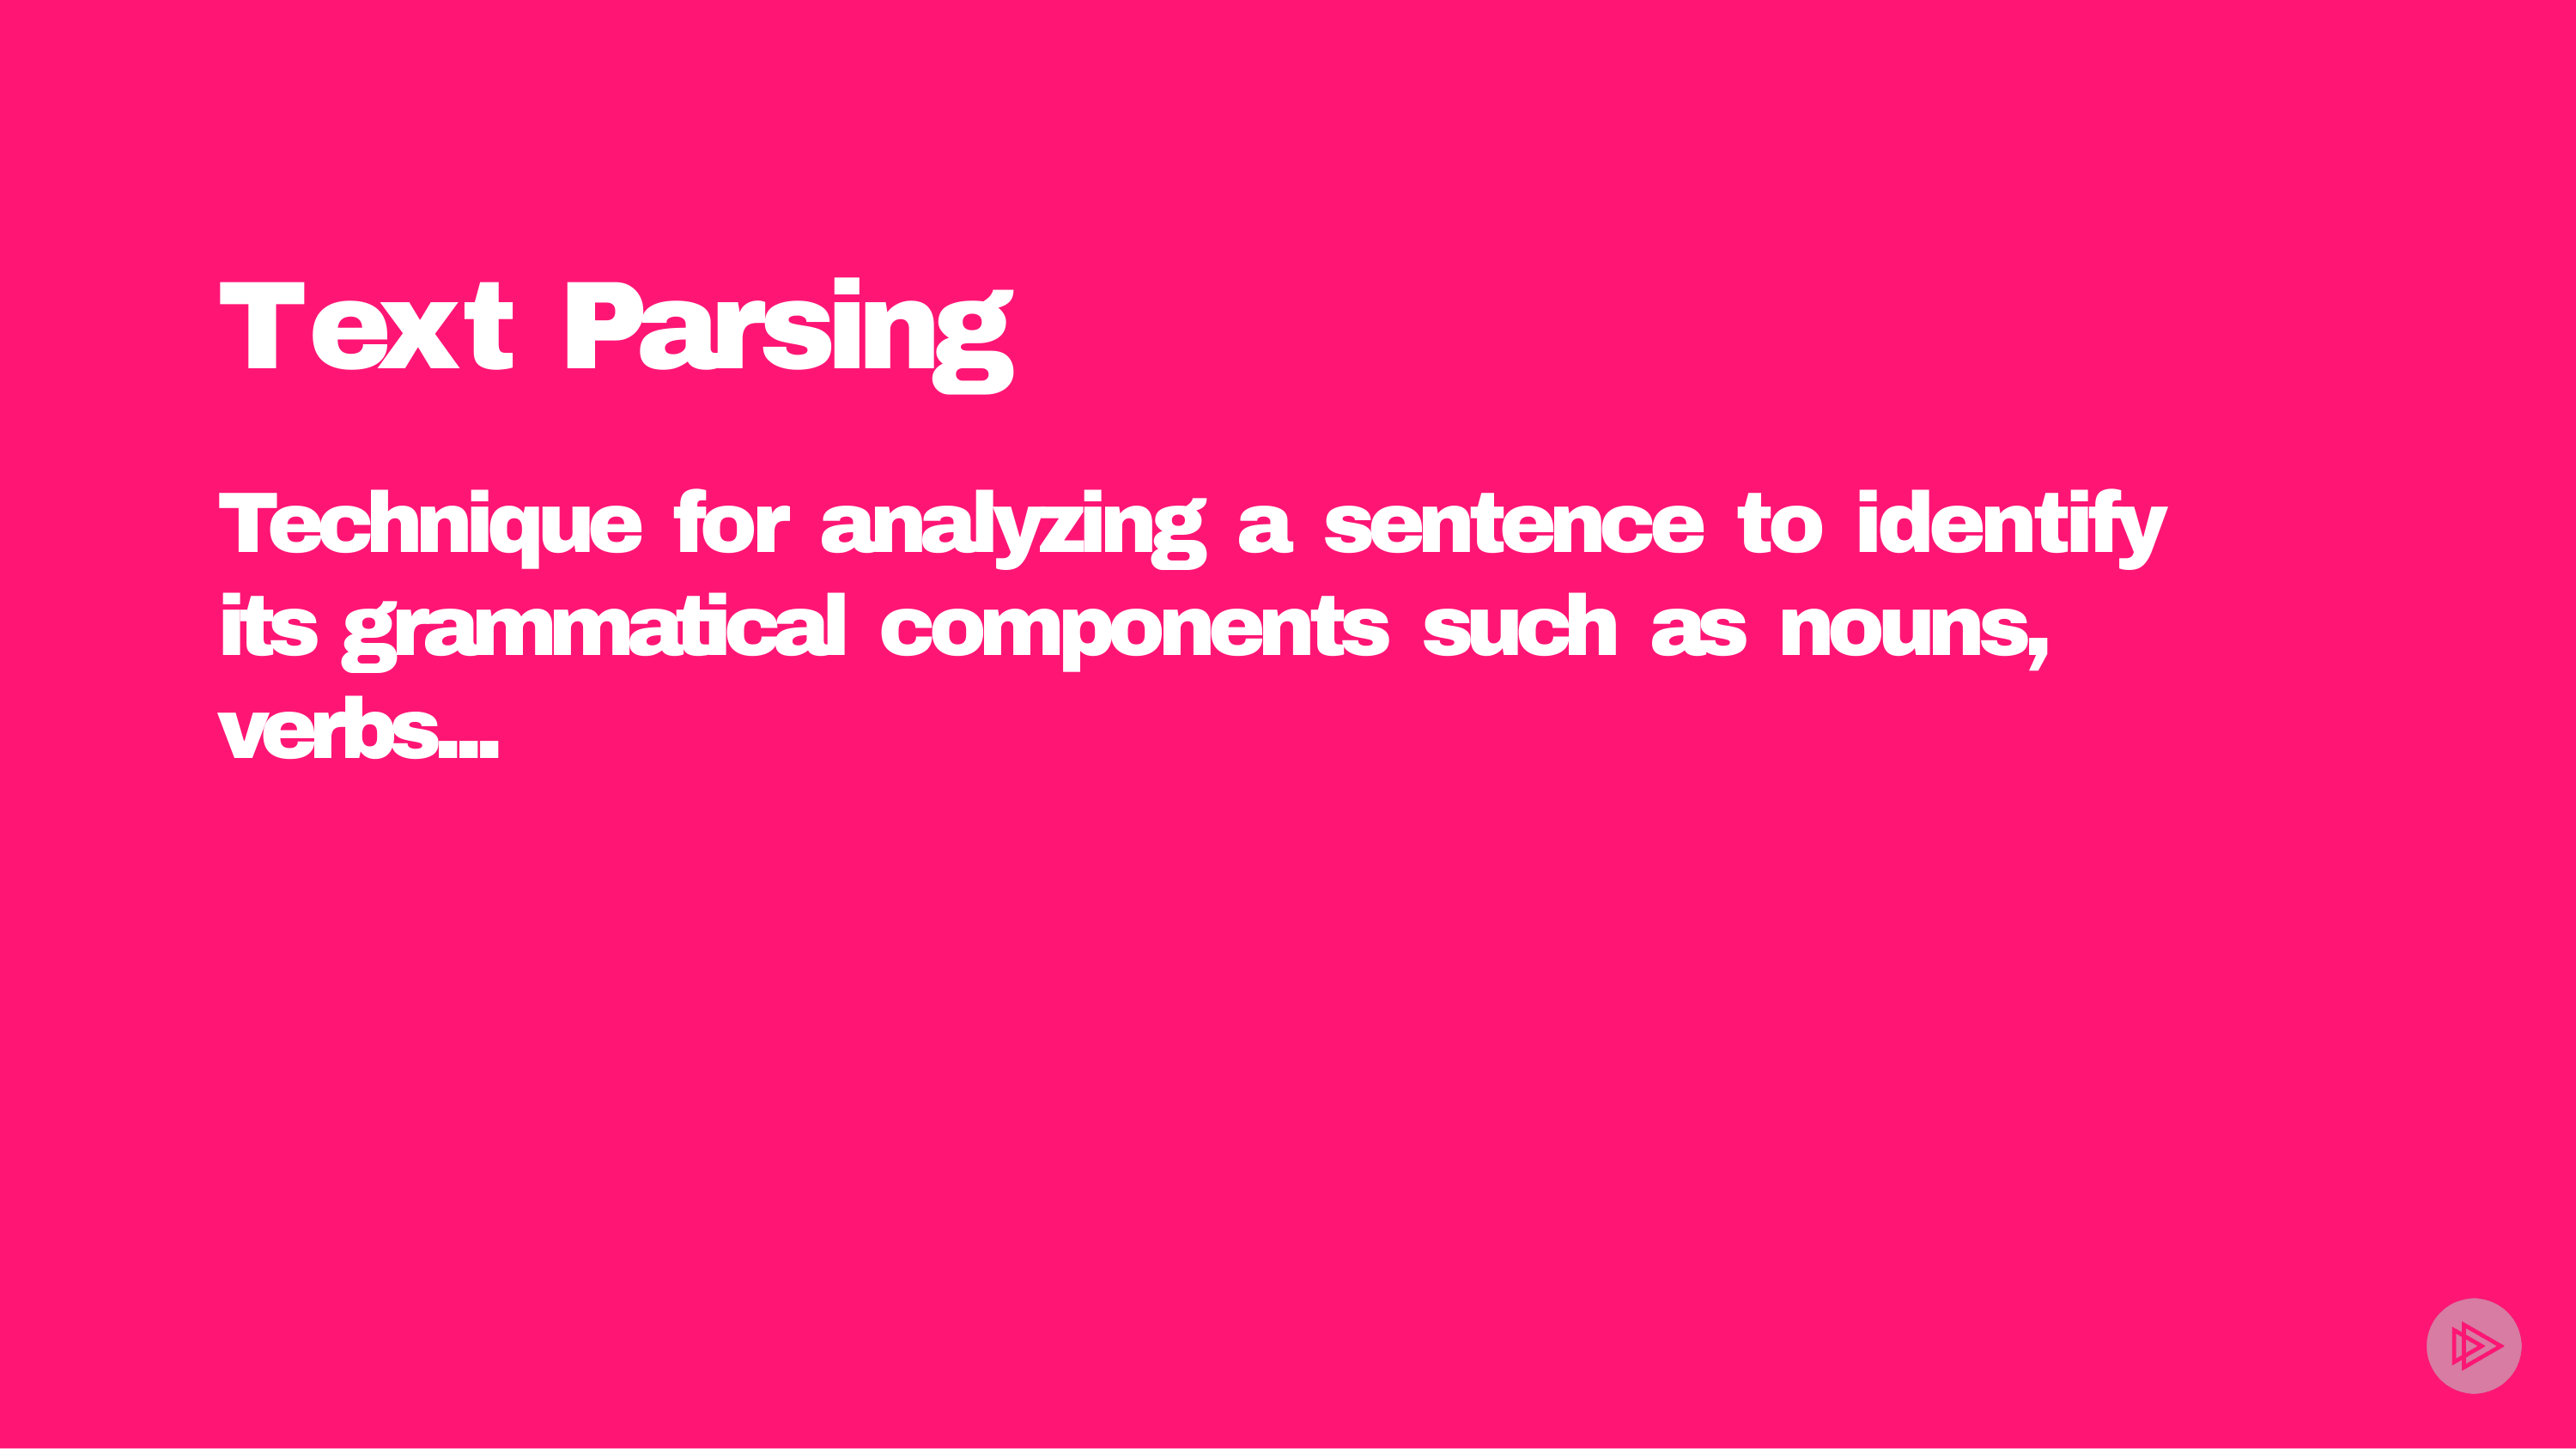

# Text Parsing
Technique for analyzing a sentence to identify its grammatical components such as nouns, verbs...